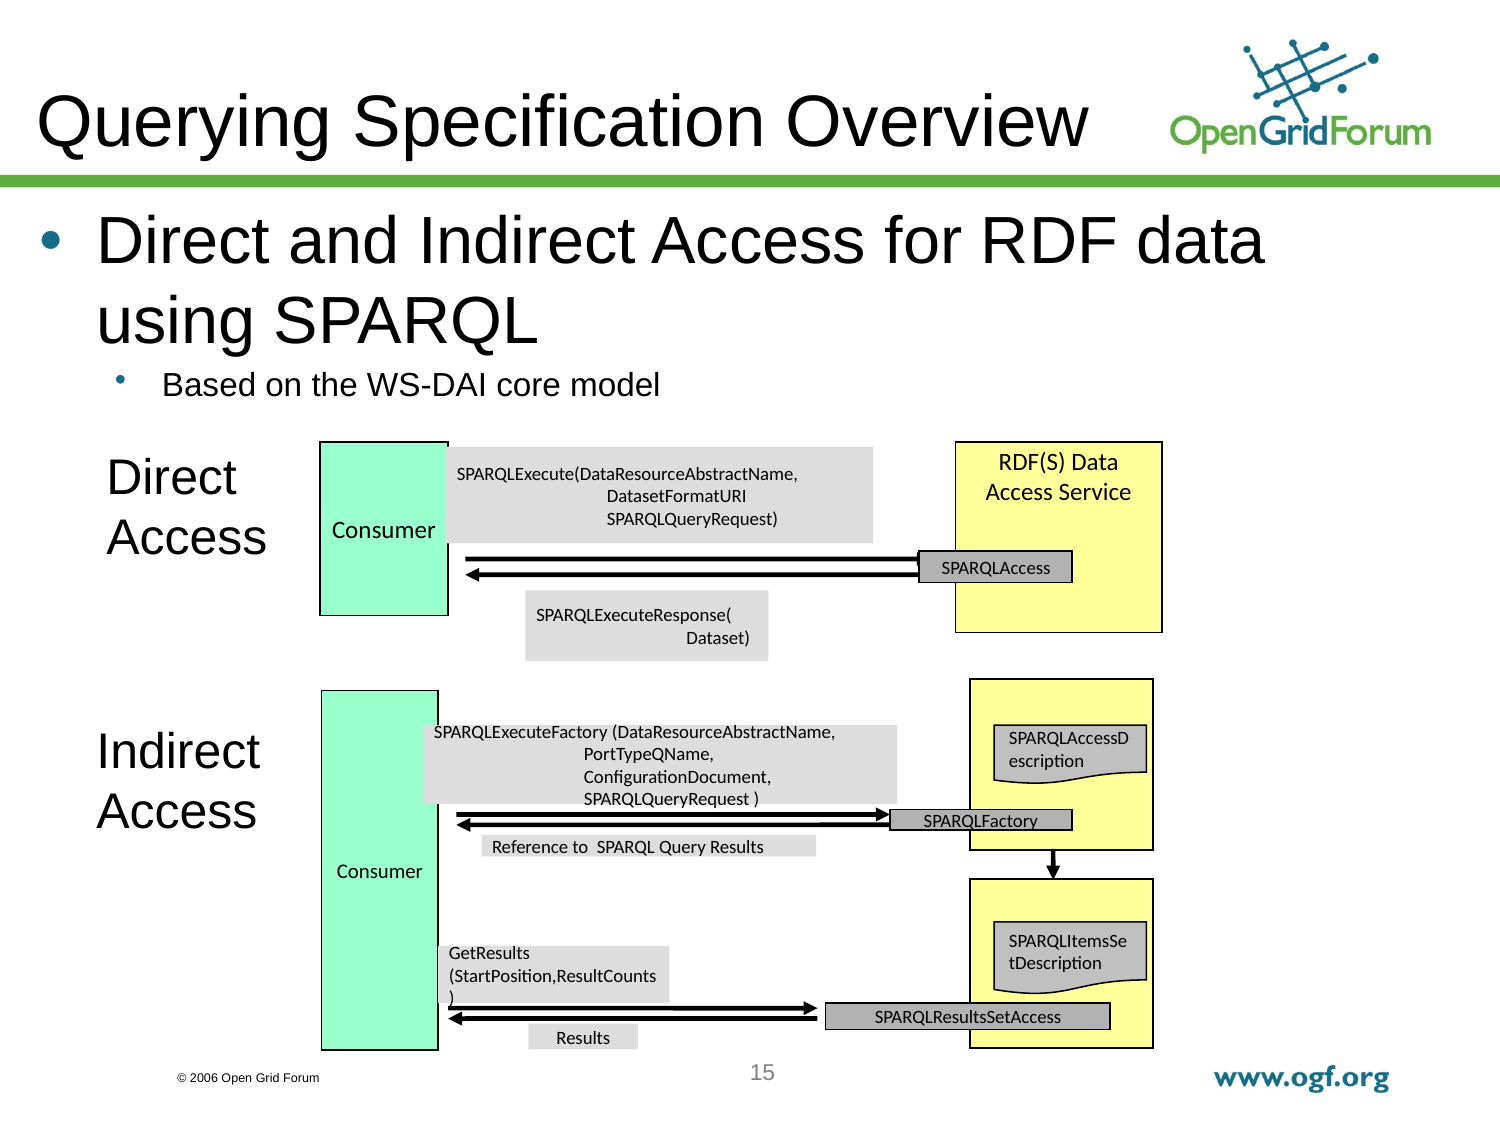

# Querying Specification Overview
Direct and Indirect Access for RDF data using SPARQL
Based on the WS-DAI core model

Direct
Access
Consumer

RDF(S) Data Access Service

SPARQLExecute(DataResourceAbstractName,
	DatasetFormatURI
	SPARQLQueryRequest)
SPARQLAccess

SPARQLExecuteResponse(
	Dataset)

Consumer
SPARQLExecuteFactory (DataResourceAbstractName,
	PortTypeQName,
	ConfigurationDocument,
	SPARQLQueryRequest )

SPARQLAccessDescription
SPARQLFactory

Reference to  SPARQL Query Results

SPARQLItemsSetDescription

GetResults
(StartPosition,ResultCounts )
SPARQLResultsSetAccess

Results
Indirect
Access
15